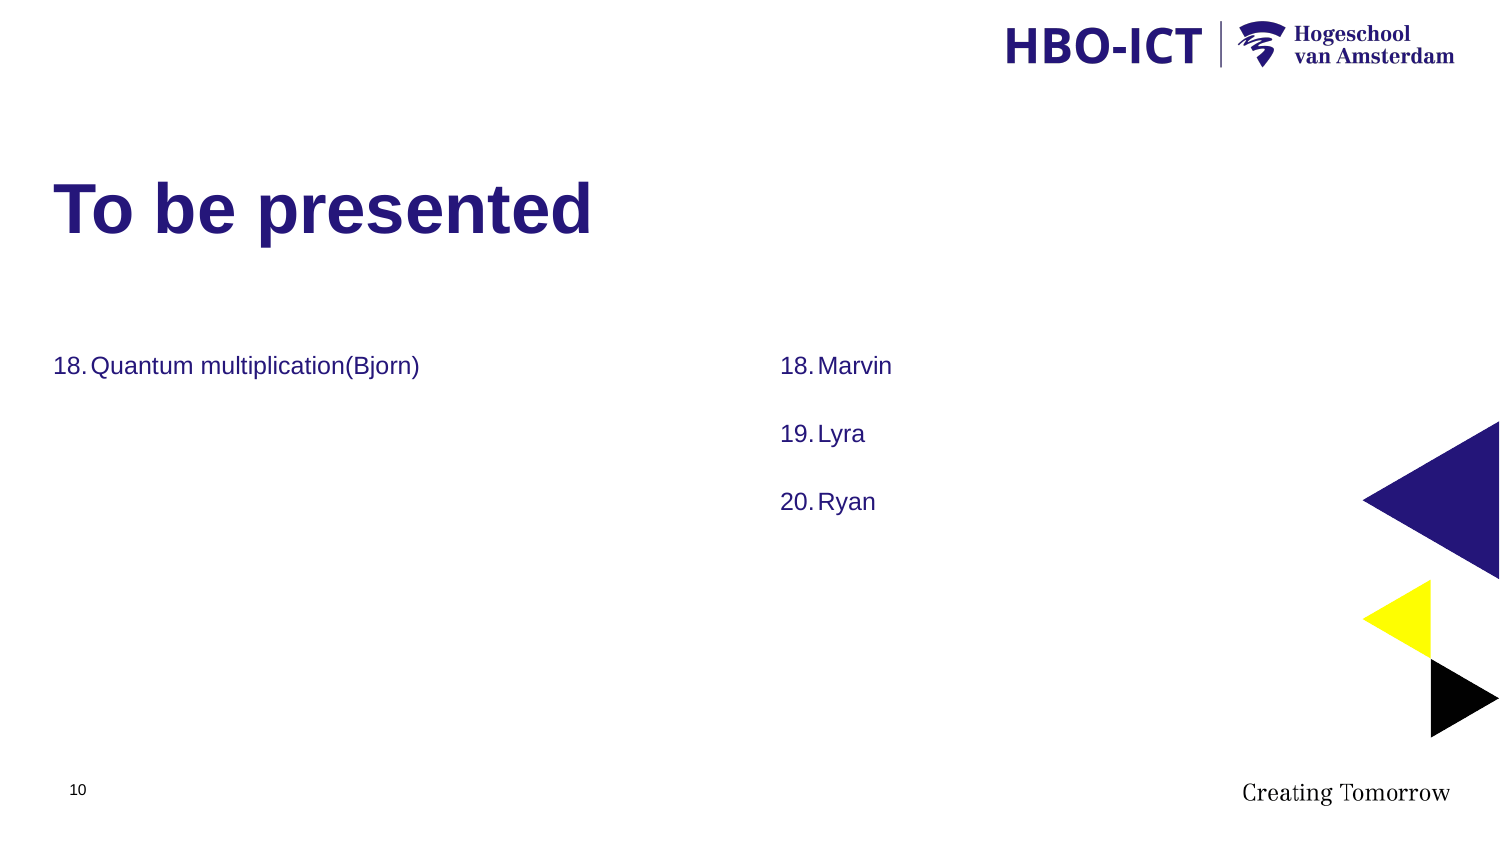

# To be presented
Quantum multiplication(Bjorn)

Marvin

Lyra

Ryan

10